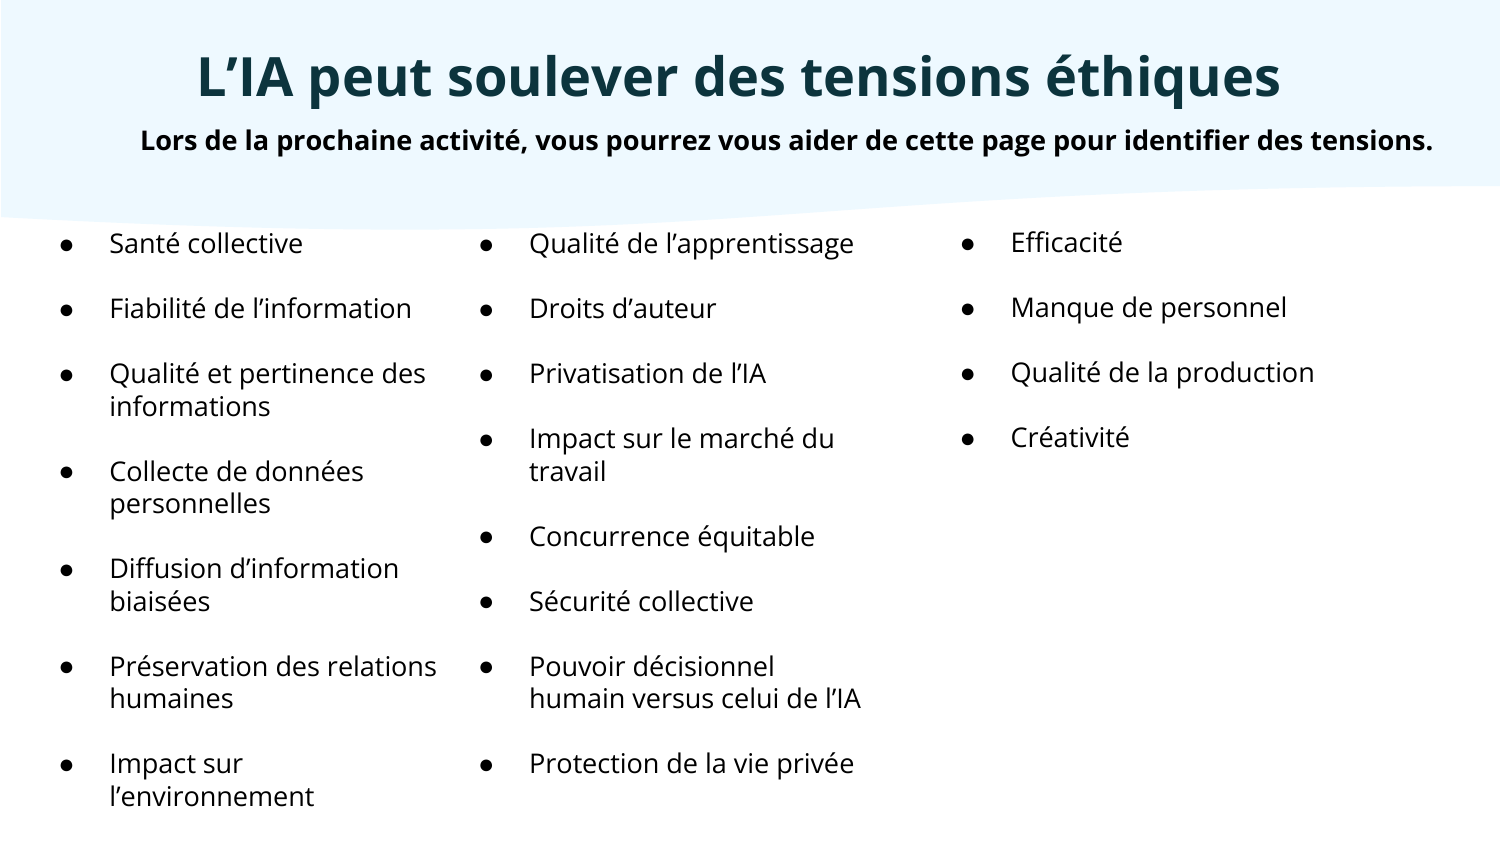

L’IA peut soulever des tensions éthiques
Lors de la prochaine activité, vous pourrez vous aider de cette page pour identifier des tensions.

Efficacité
Manque de personnel
Qualité de la production
Créativité

Santé collective
Fiabilité de l’information
Qualité et pertinence des informations
Collecte de données personnelles
Diffusion d’information biaisées
Préservation des relations humaines
Impact sur l’environnement

Qualité de l’apprentissage
Droits d’auteur
Privatisation de l’IA
Impact sur le marché du travail
Concurrence équitable
Sécurité collective
Pouvoir décisionnel humain versus celui de l’IA
Protection de la vie privée